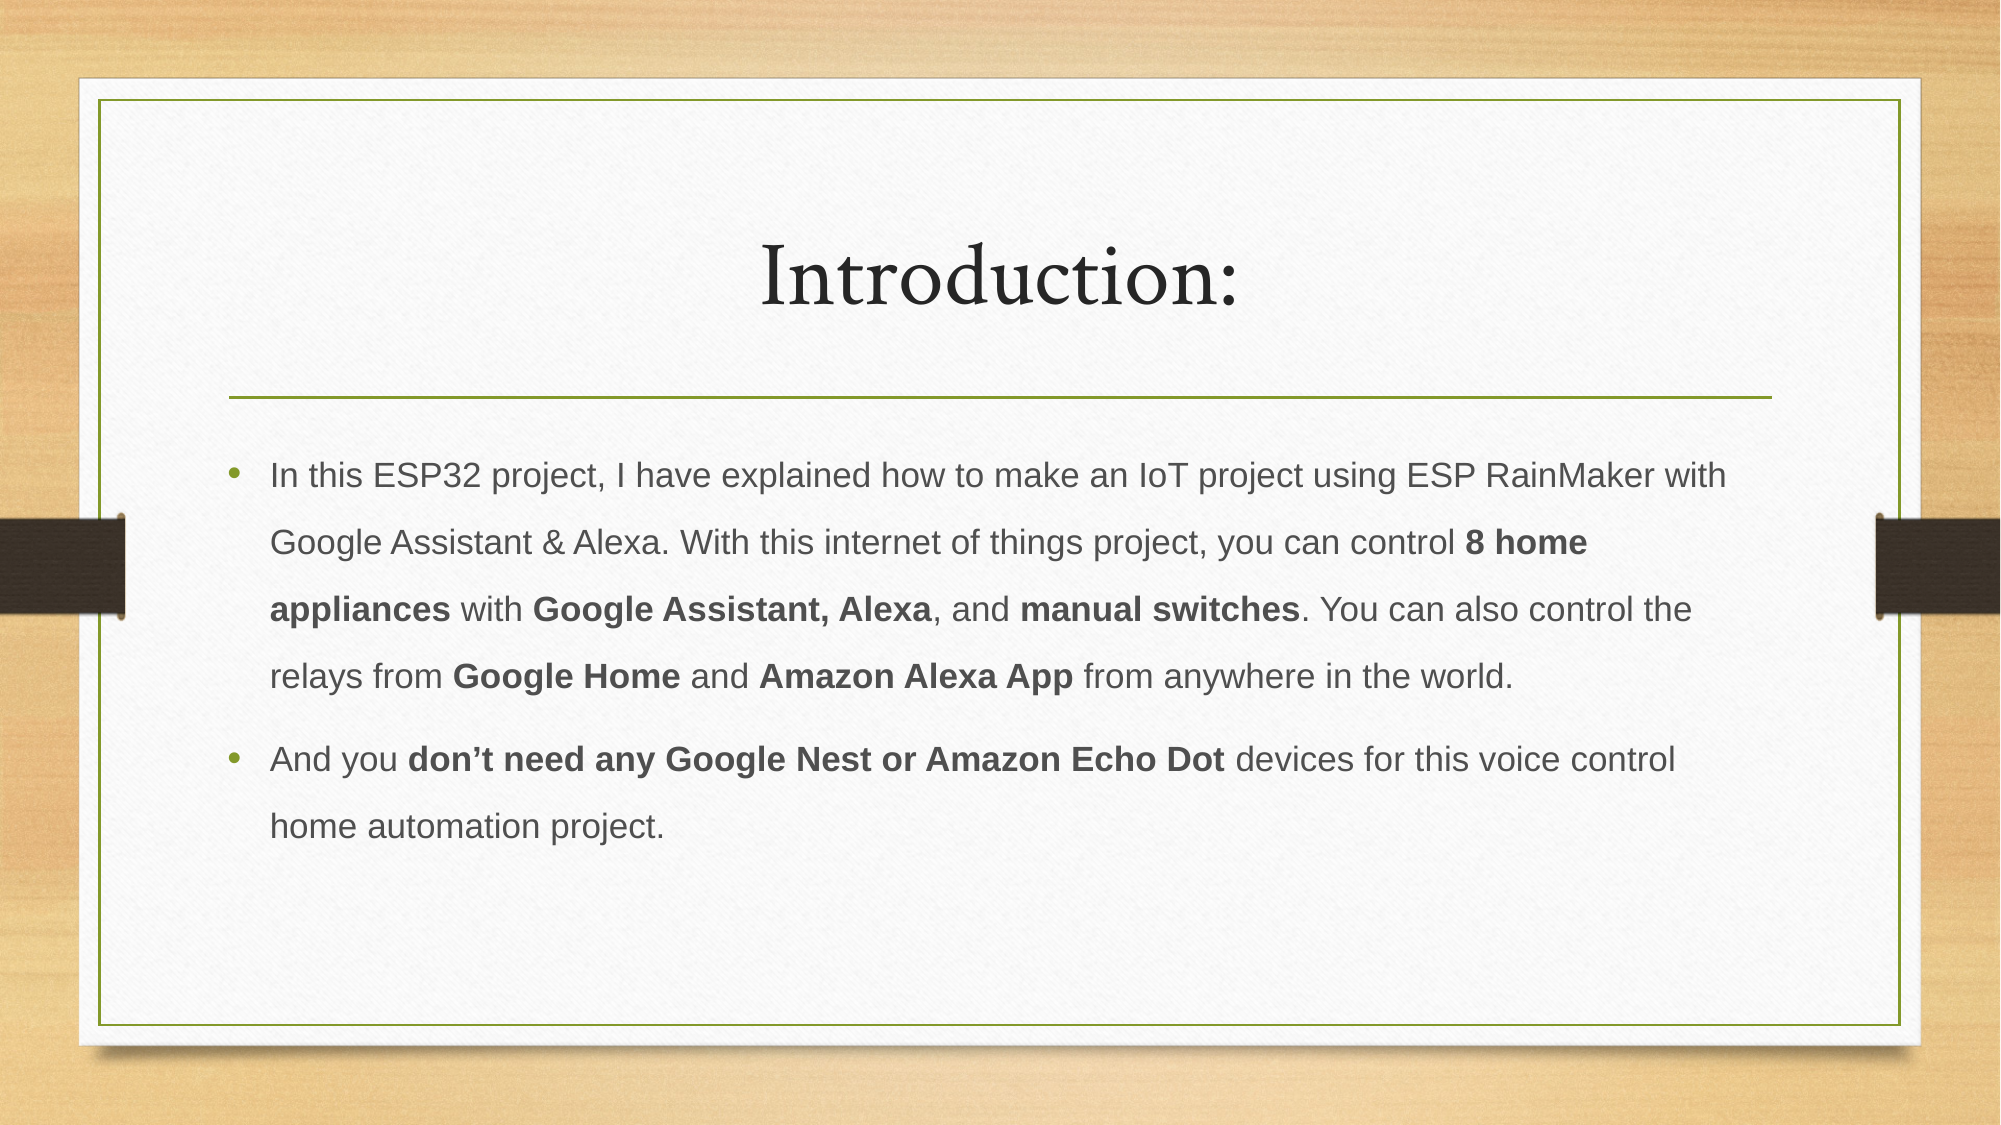

# Introduction:
In this ESP32 project, I have explained how to make an IoT project using ESP RainMaker with Google Assistant & Alexa. With this internet of things project, you can control 8 home appliances with Google Assistant, Alexa, and manual switches. You can also control the relays from Google Home and Amazon Alexa App from anywhere in the world.
And you don’t need any Google Nest or Amazon Echo Dot devices for this voice control home automation project.